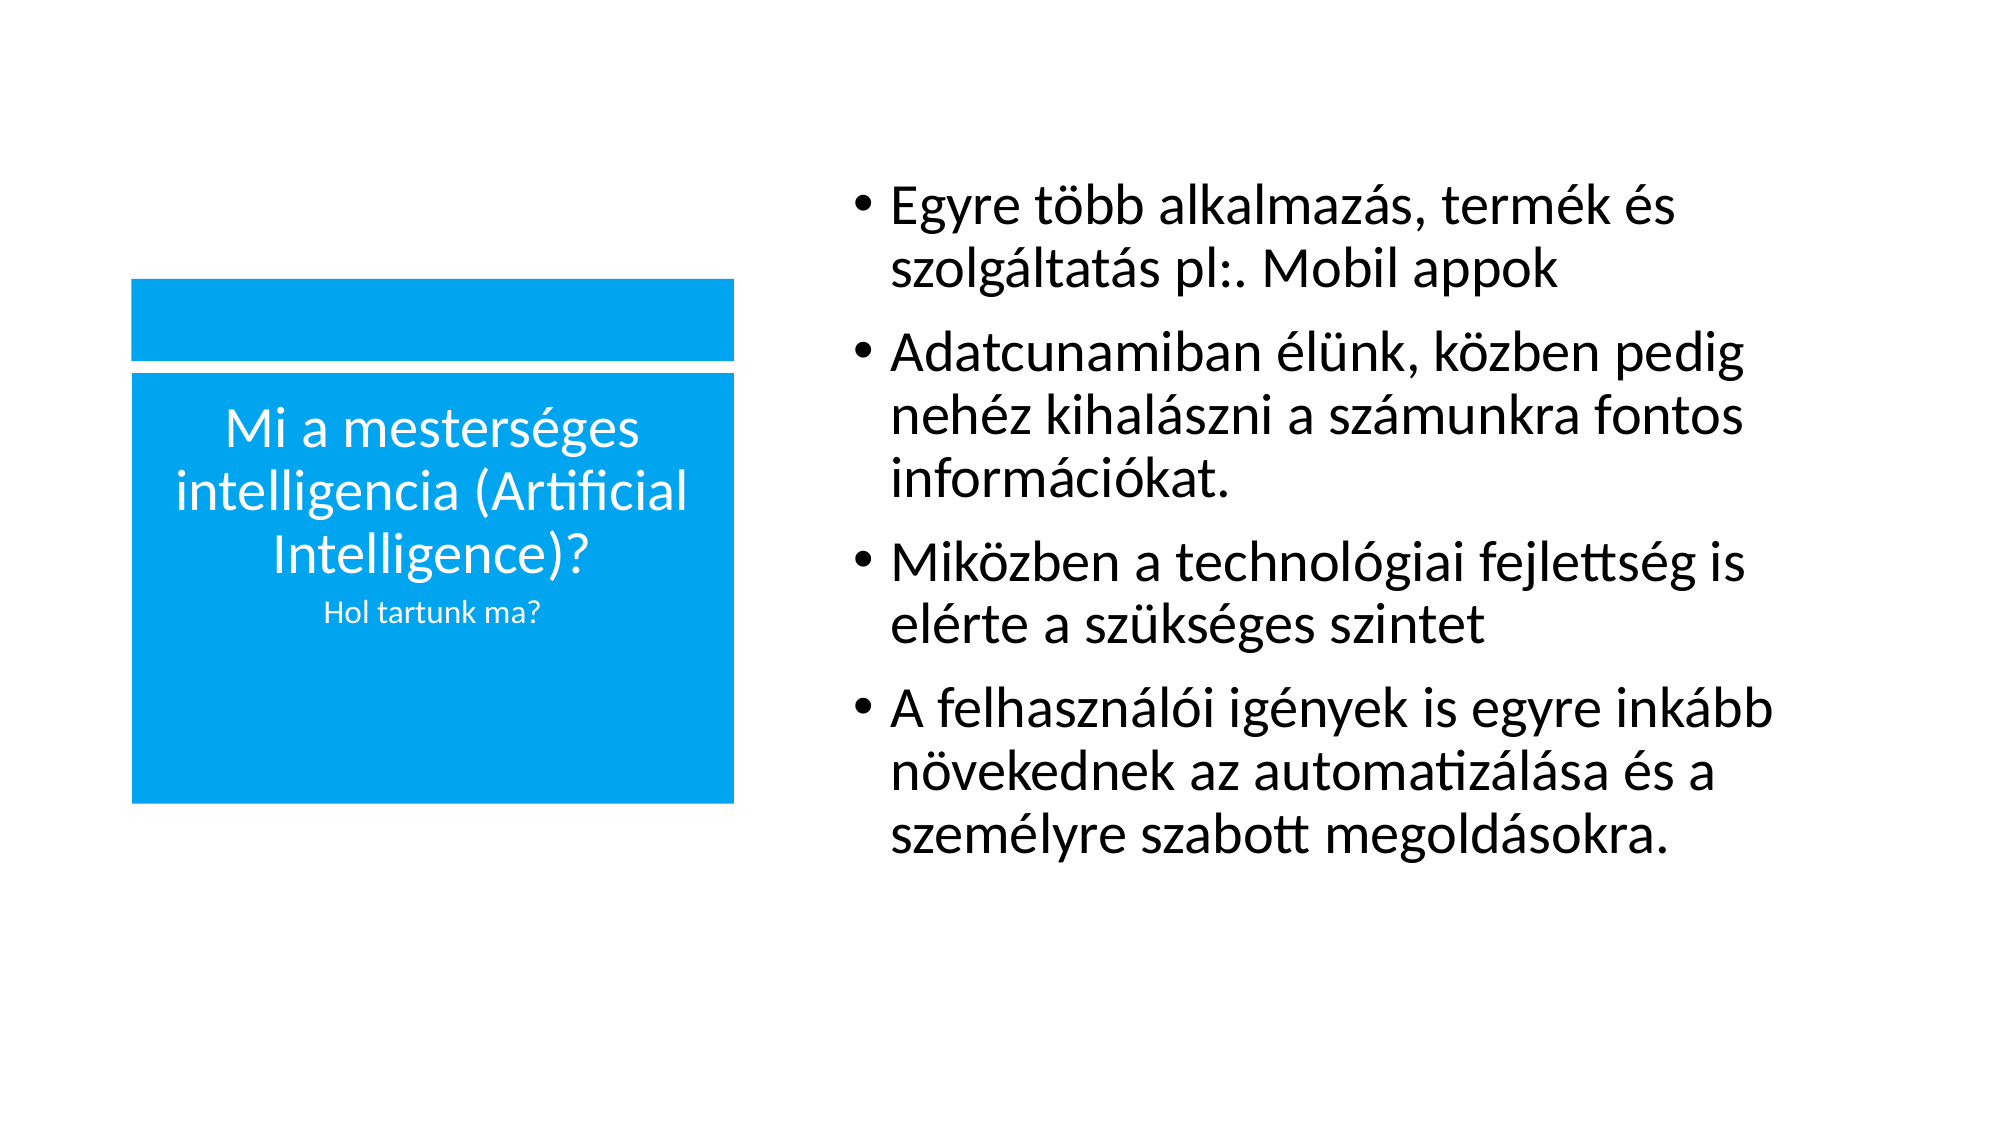

Egyre több alkalmazás, termék és szolgáltatás pl:. Mobil appok
Adatcunamiban élünk, közben pedig nehéz kihalászni a számunkra fontos információkat.
Miközben a technológiai fejlettség is elérte a szükséges szintet
A felhasználói igények is egyre inkább növekednek az automatizálása és a személyre szabott megoldásokra.

# Mi a mesterséges intelligencia (Artificial Intelligence)?
Hol tartunk ma?